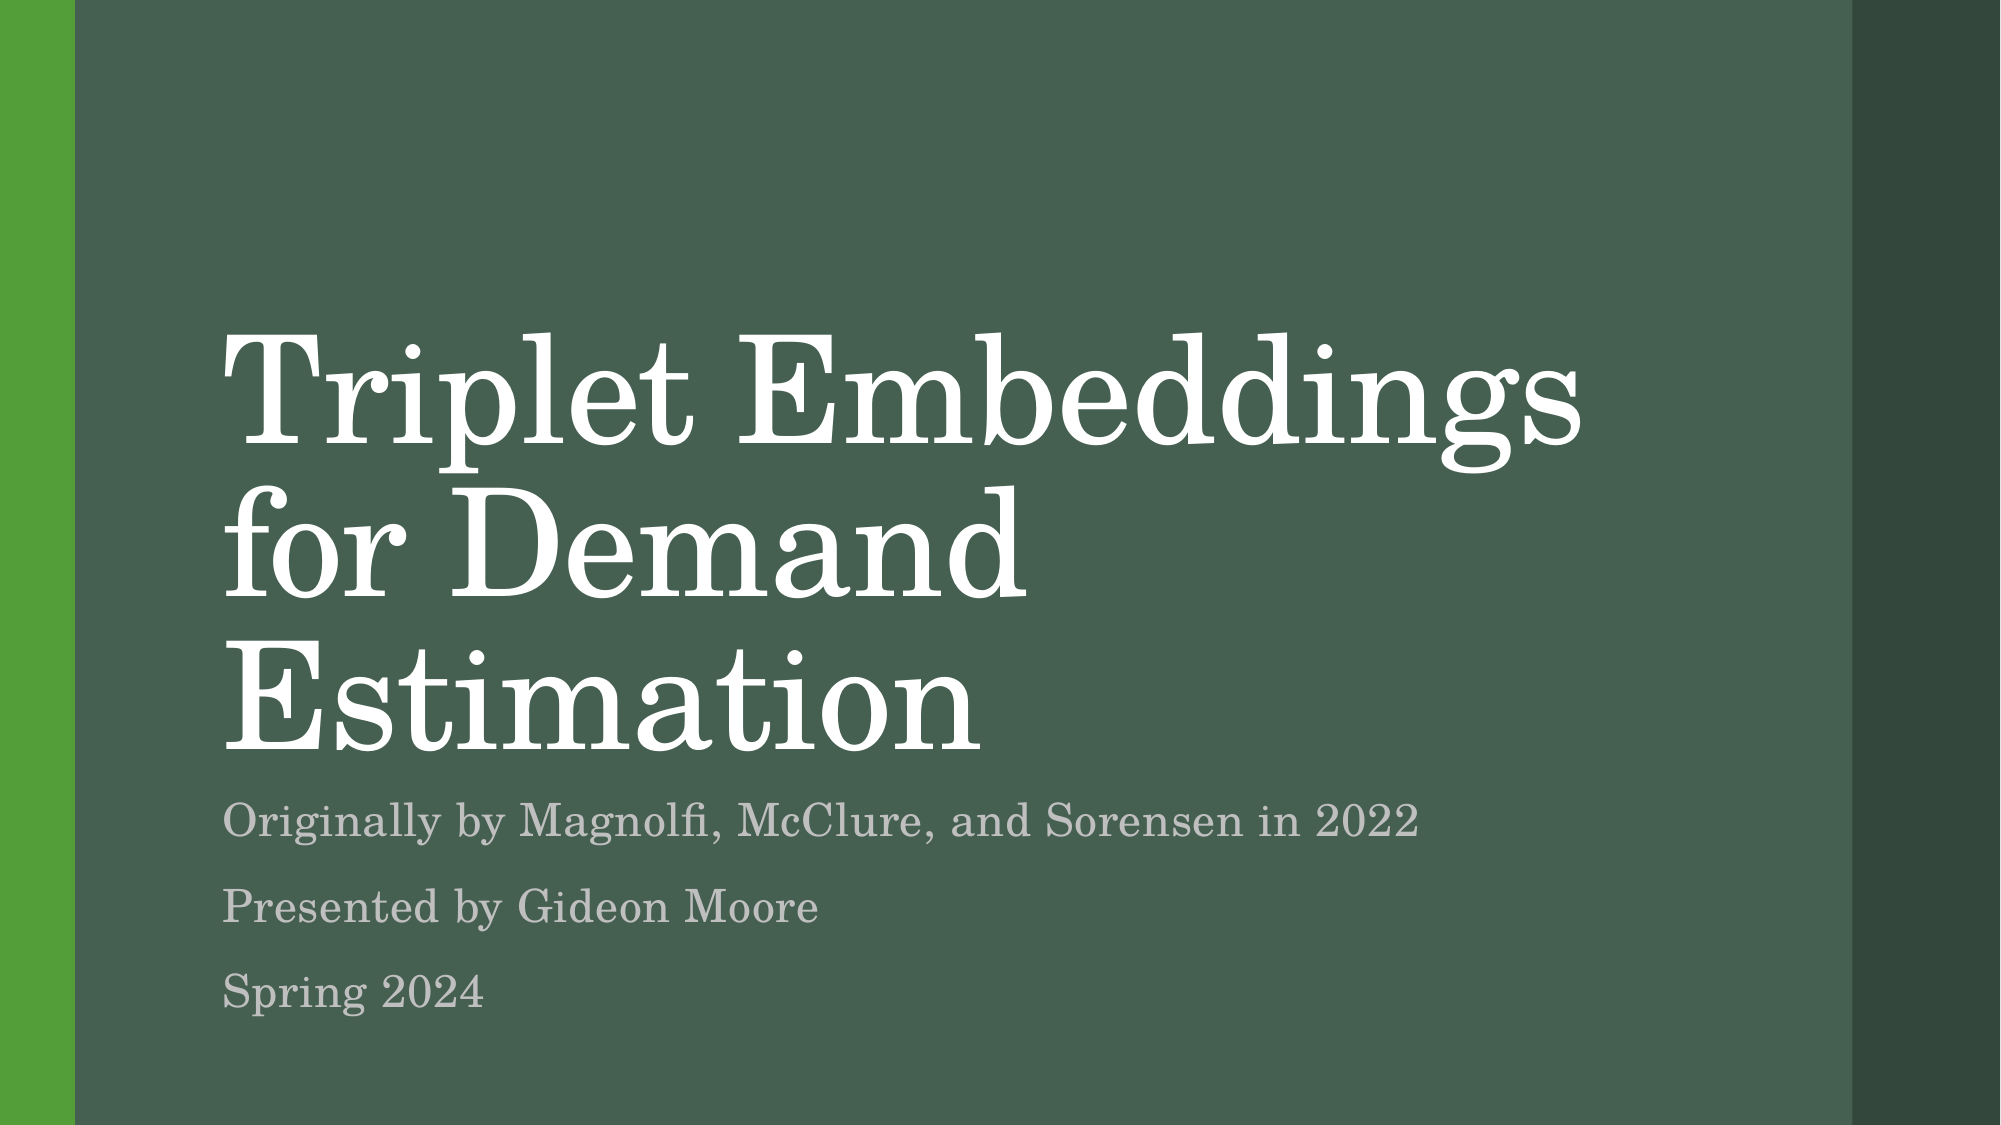

# Triplet Embeddings for Demand Estimation
Originally by Magnolfi, McClure, and Sorensen in 2022
Presented by Gideon Moore
Spring 2024